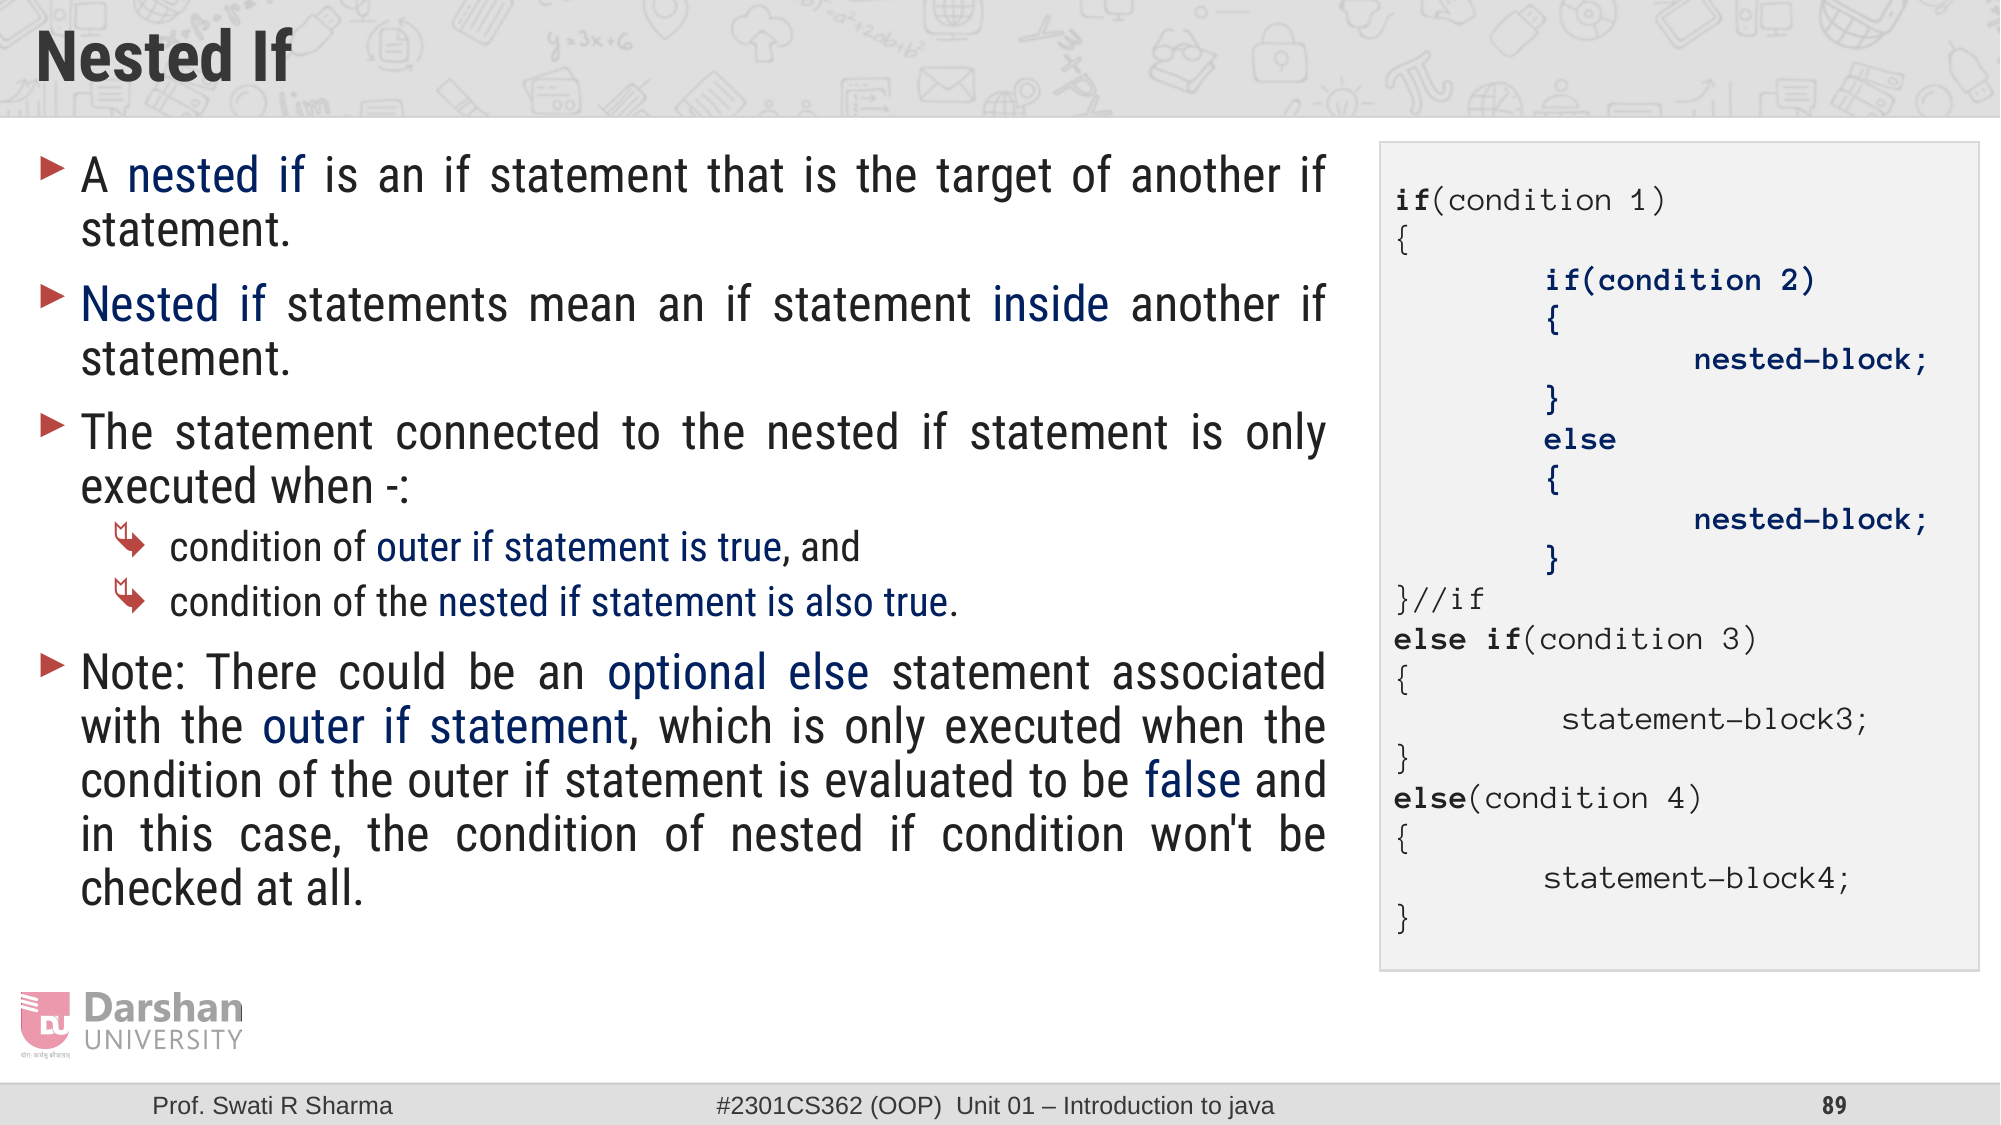

# Nested If
A nested if is an if statement that is the target of another if statement.
Nested if statements mean an if statement inside another if statement.
The statement connected to the nested if statement is only executed when -:
condition of outer if statement is true, and
condition of the nested if statement is also true.
Note: There could be an optional else statement associated with the outer if statement, which is only executed when the condition of the outer if statement is evaluated to be false and in this case, the condition of nested if condition won't be checked at all.
if(condition 1)
{
	if(condition 2)
	{
   	 	nested-block;
	}
	else
	{
		nested-block;
	}
}//if
else if(condition 3)
{
   	 statement-block3;
}
else(condition 4)
{
    	statement-block4;
}